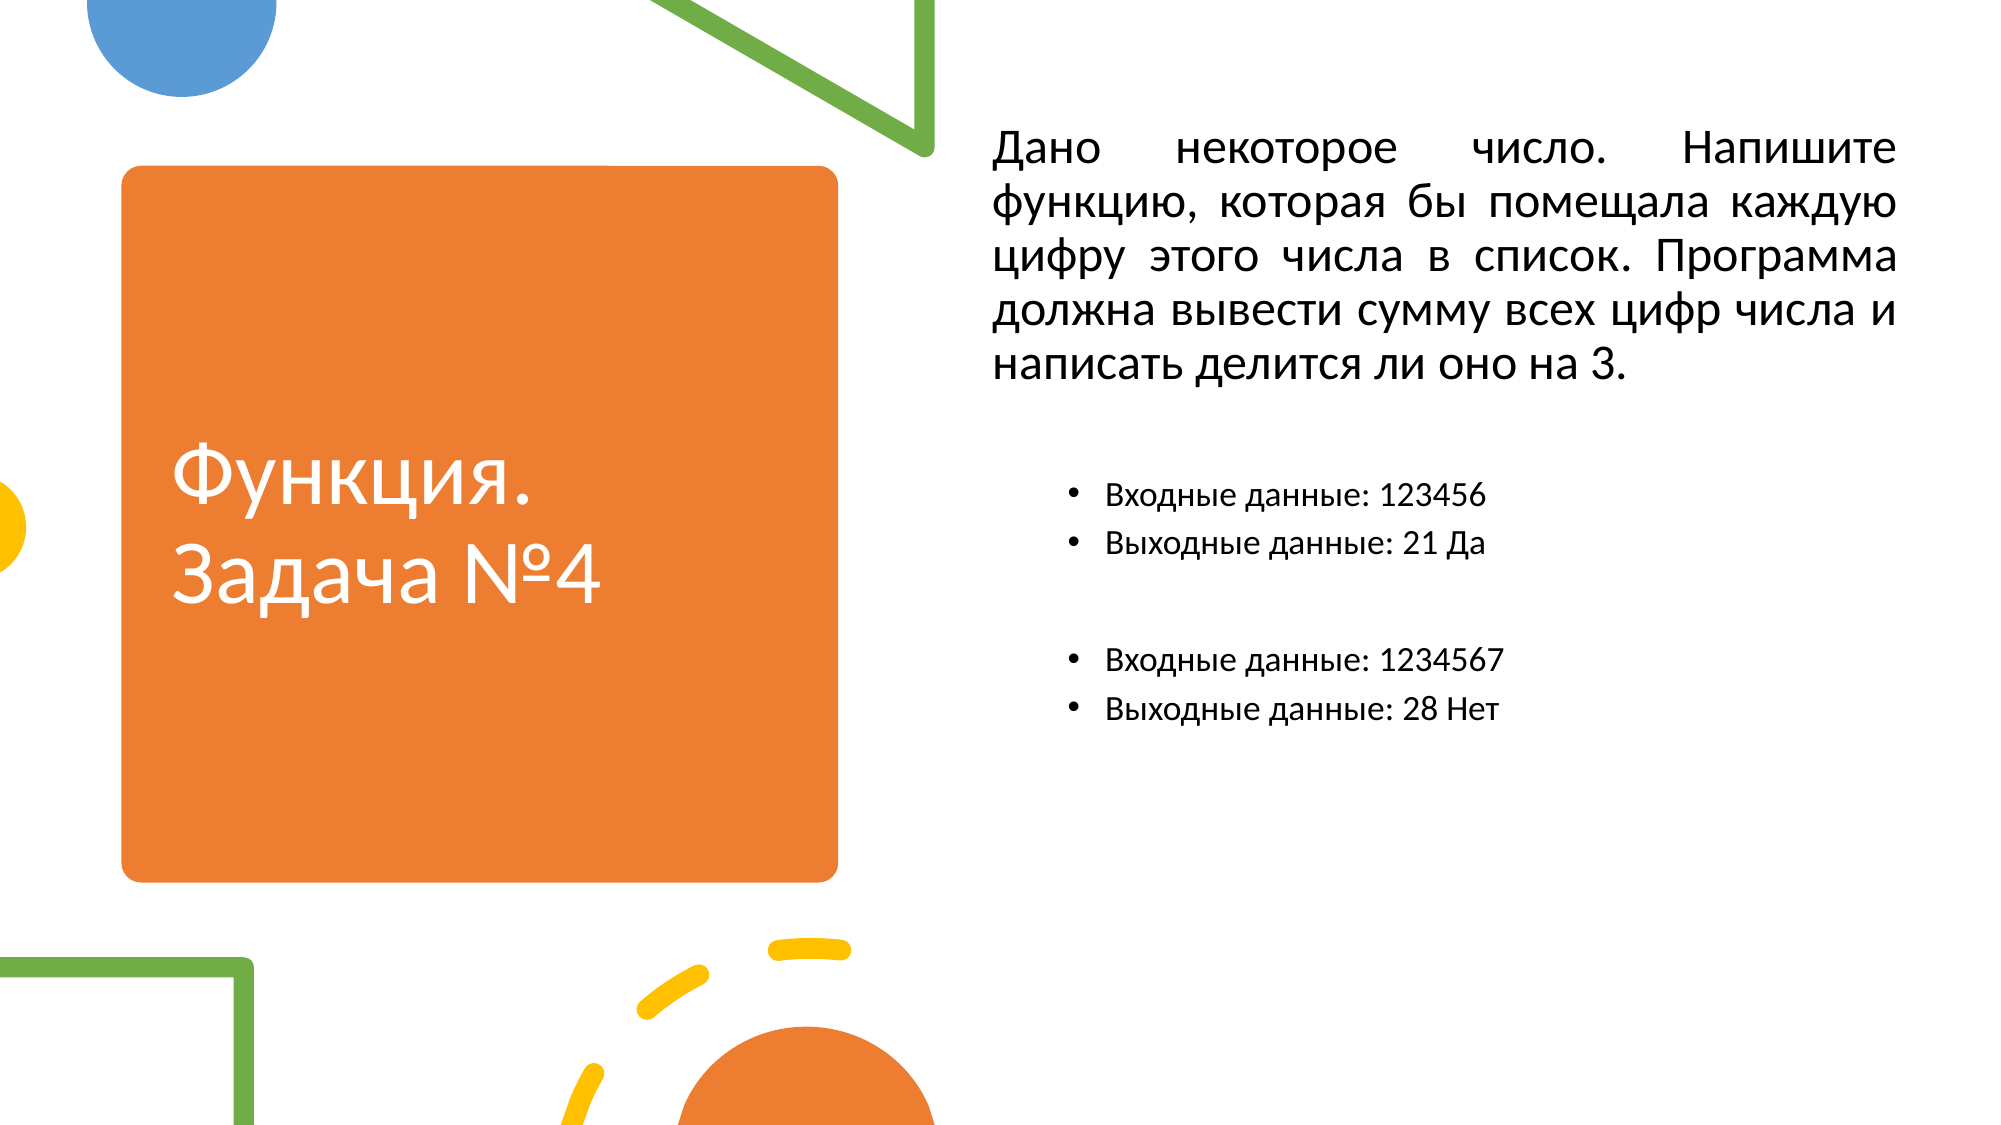

Дано некоторое число. Напишите функцию, которая бы помещала каждую цифру этого числа в список. Программа должна вывести сумму всех цифр числа и написать делится ли оно на 3.

Входные данные: 123456
Выходные данные: 21 Да

Входные данные: 1234567
Выходные данные: 28 Нет

# Функция. Задача №4